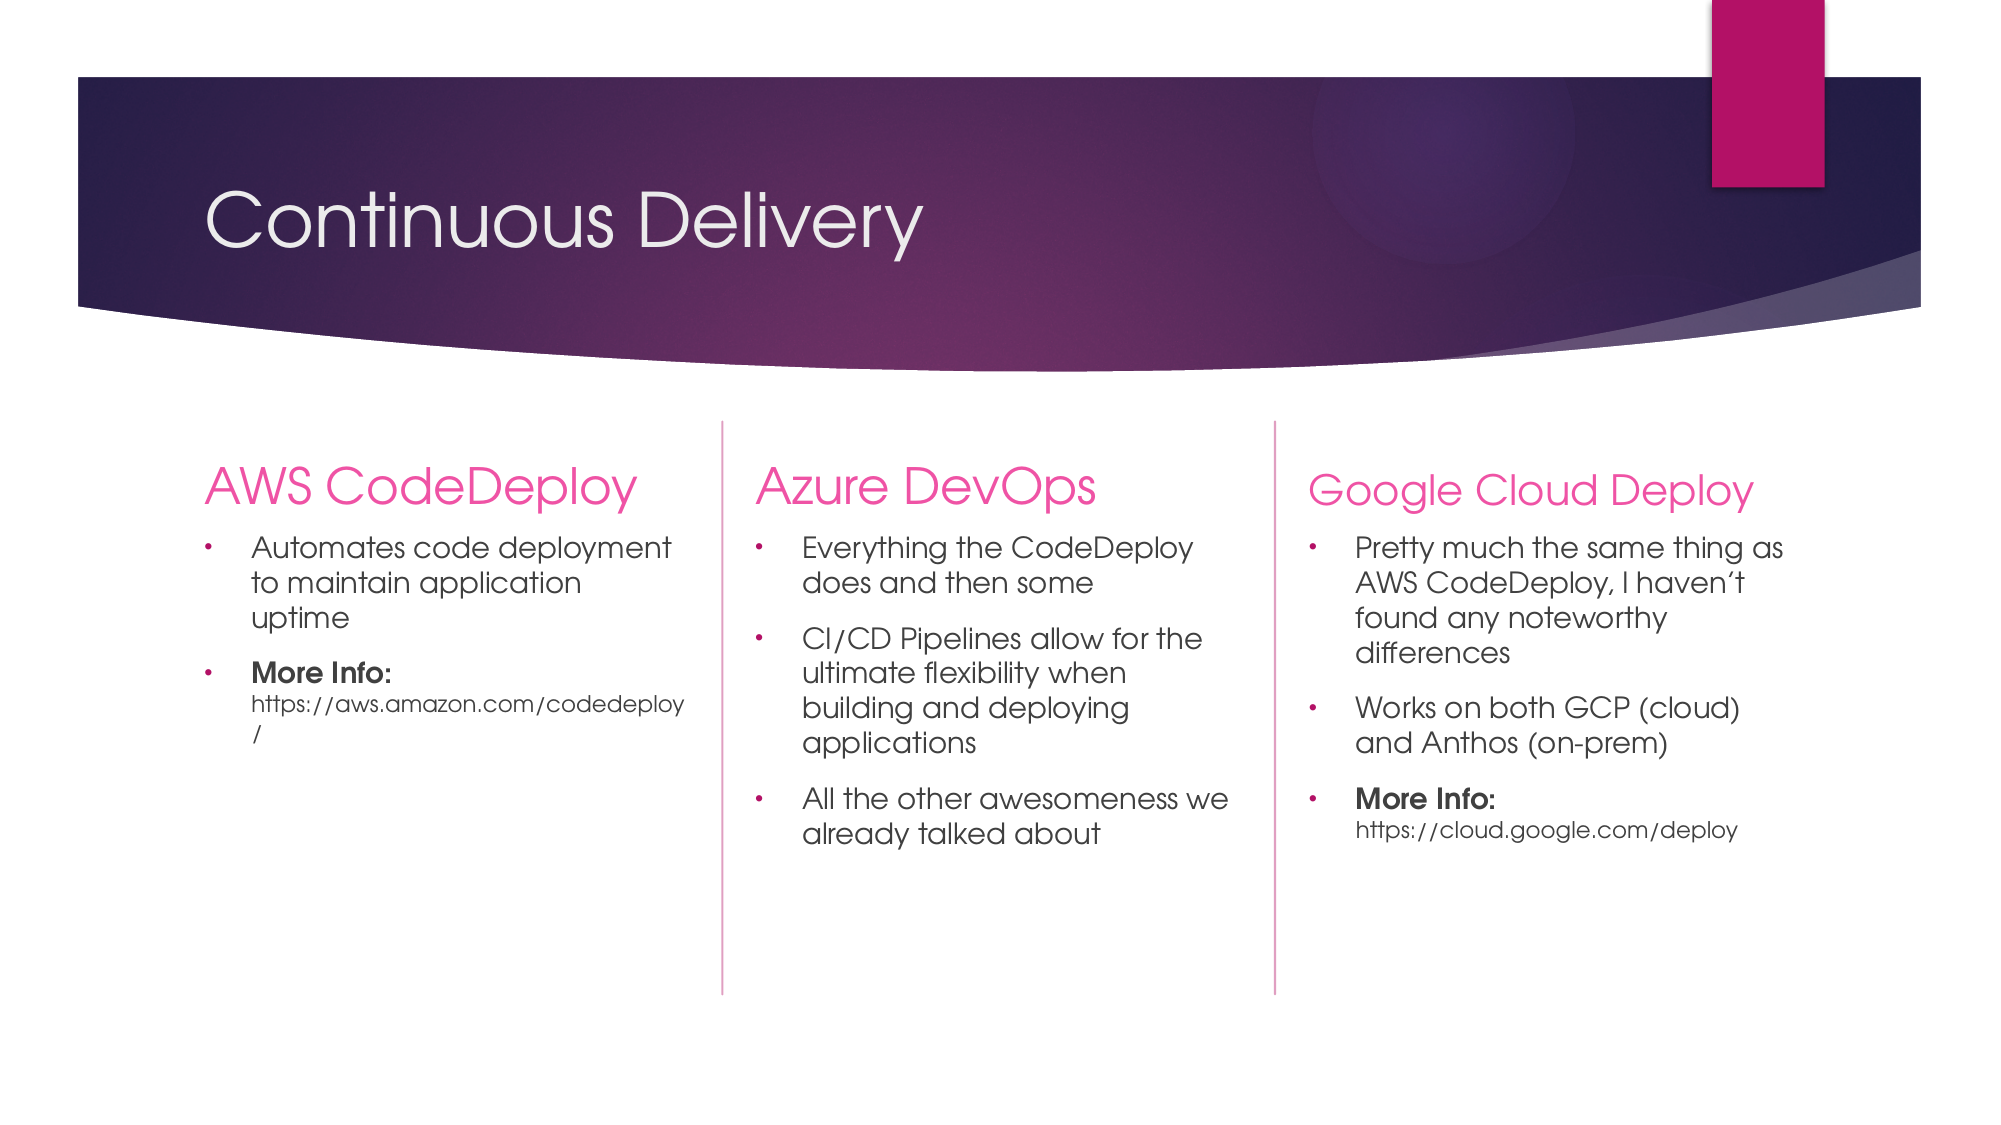

# Continuous Delivery
Azure DevOps
Google Cloud Deploy
AWS CodeDeploy
Pretty much the same thing as AWS CodeDeploy, I haven’t found any noteworthy differences
Works on both GCP (cloud) and Anthos (on-prem)
More Info: https://cloud.google.com/deploy
Everything the CodeDeploy does and then some
CI/CD Pipelines allow for the ultimate flexibility when building and deploying applications
All the other awesomeness we already talked about
Automates code deployment to maintain application uptime
More Info: https://aws.amazon.com/codedeploy/